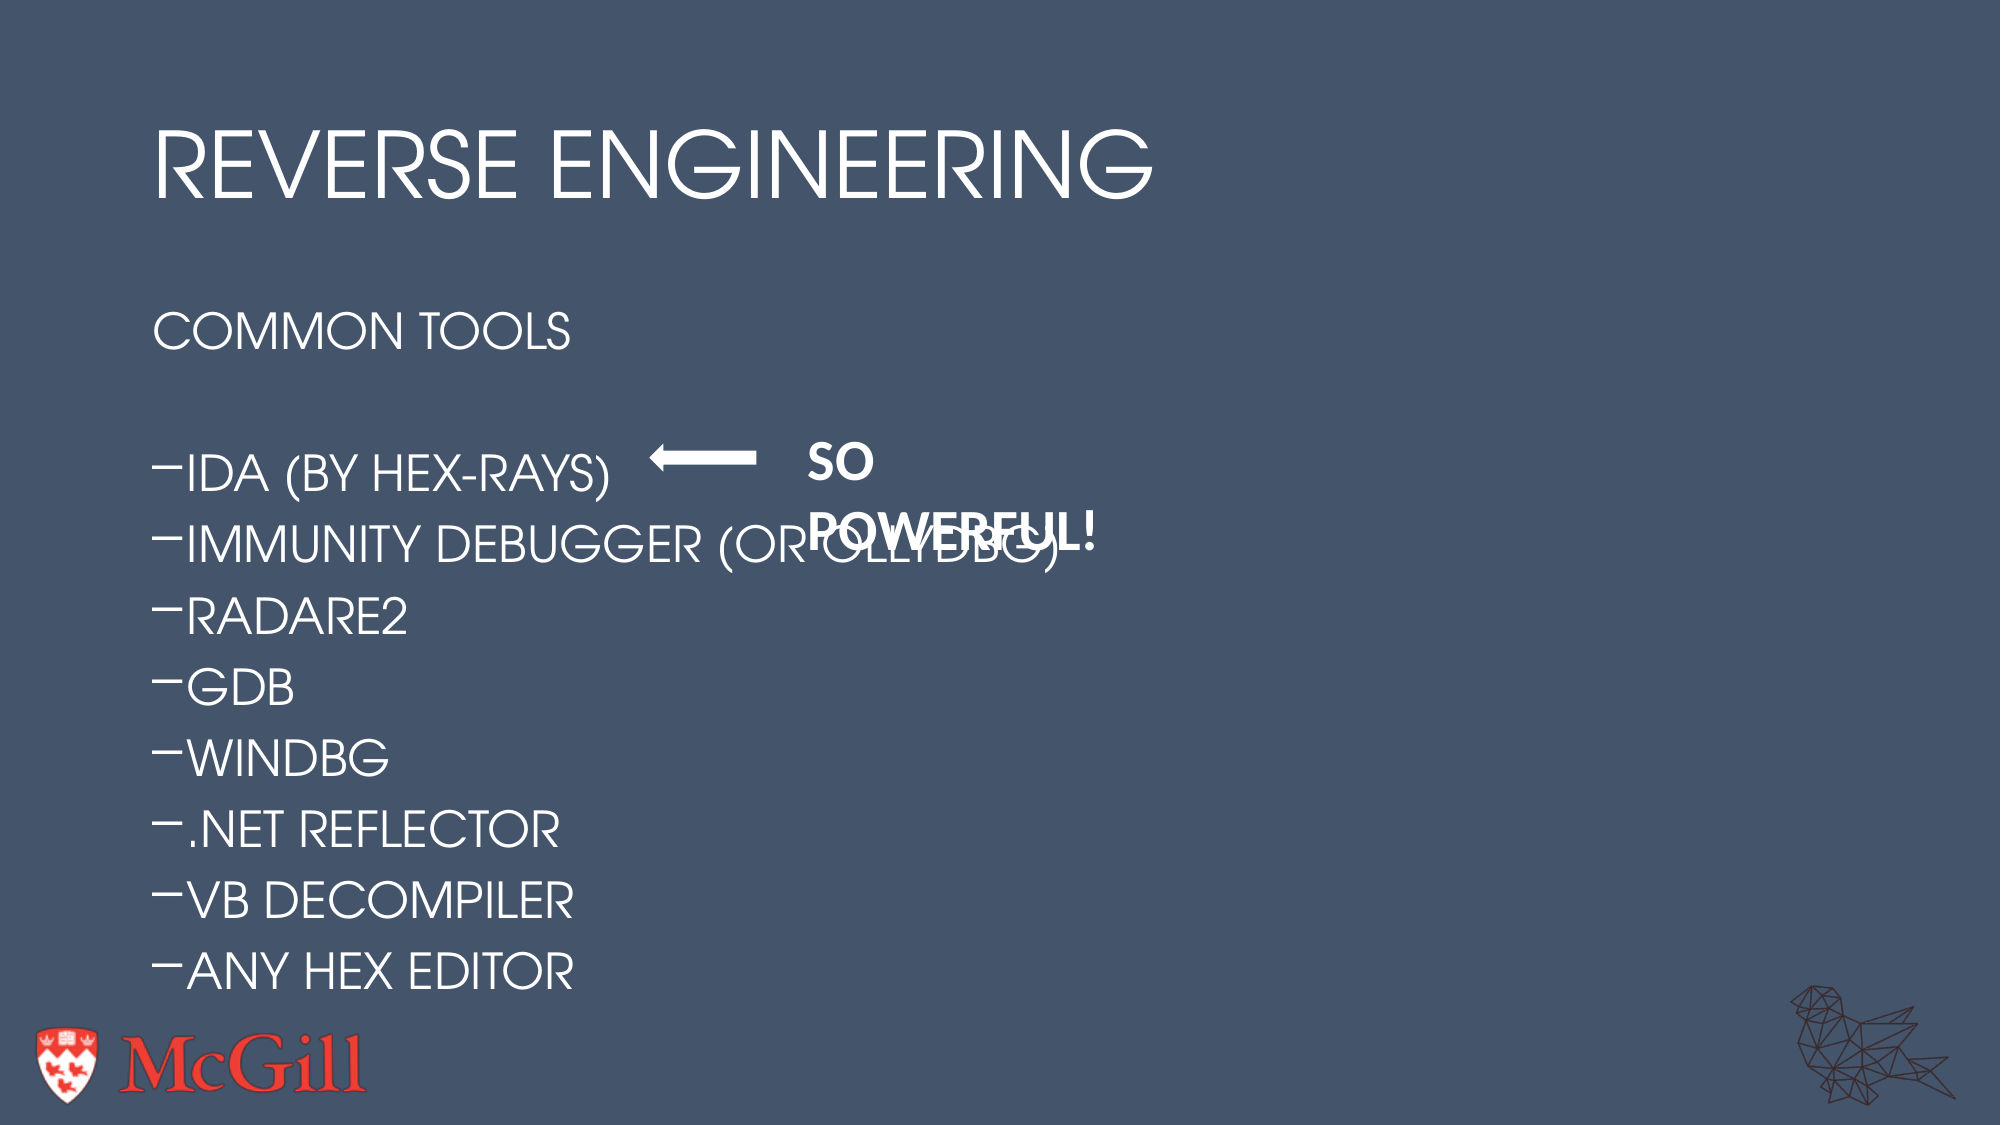

# Reverse engineering
Common tools

IDA (by hex-rays)
Immunity debugger (or ollydbg)
Radare2
Gdb
Windbg
.NET reflector
VB Decompiler
Any hex editor
So powerful!